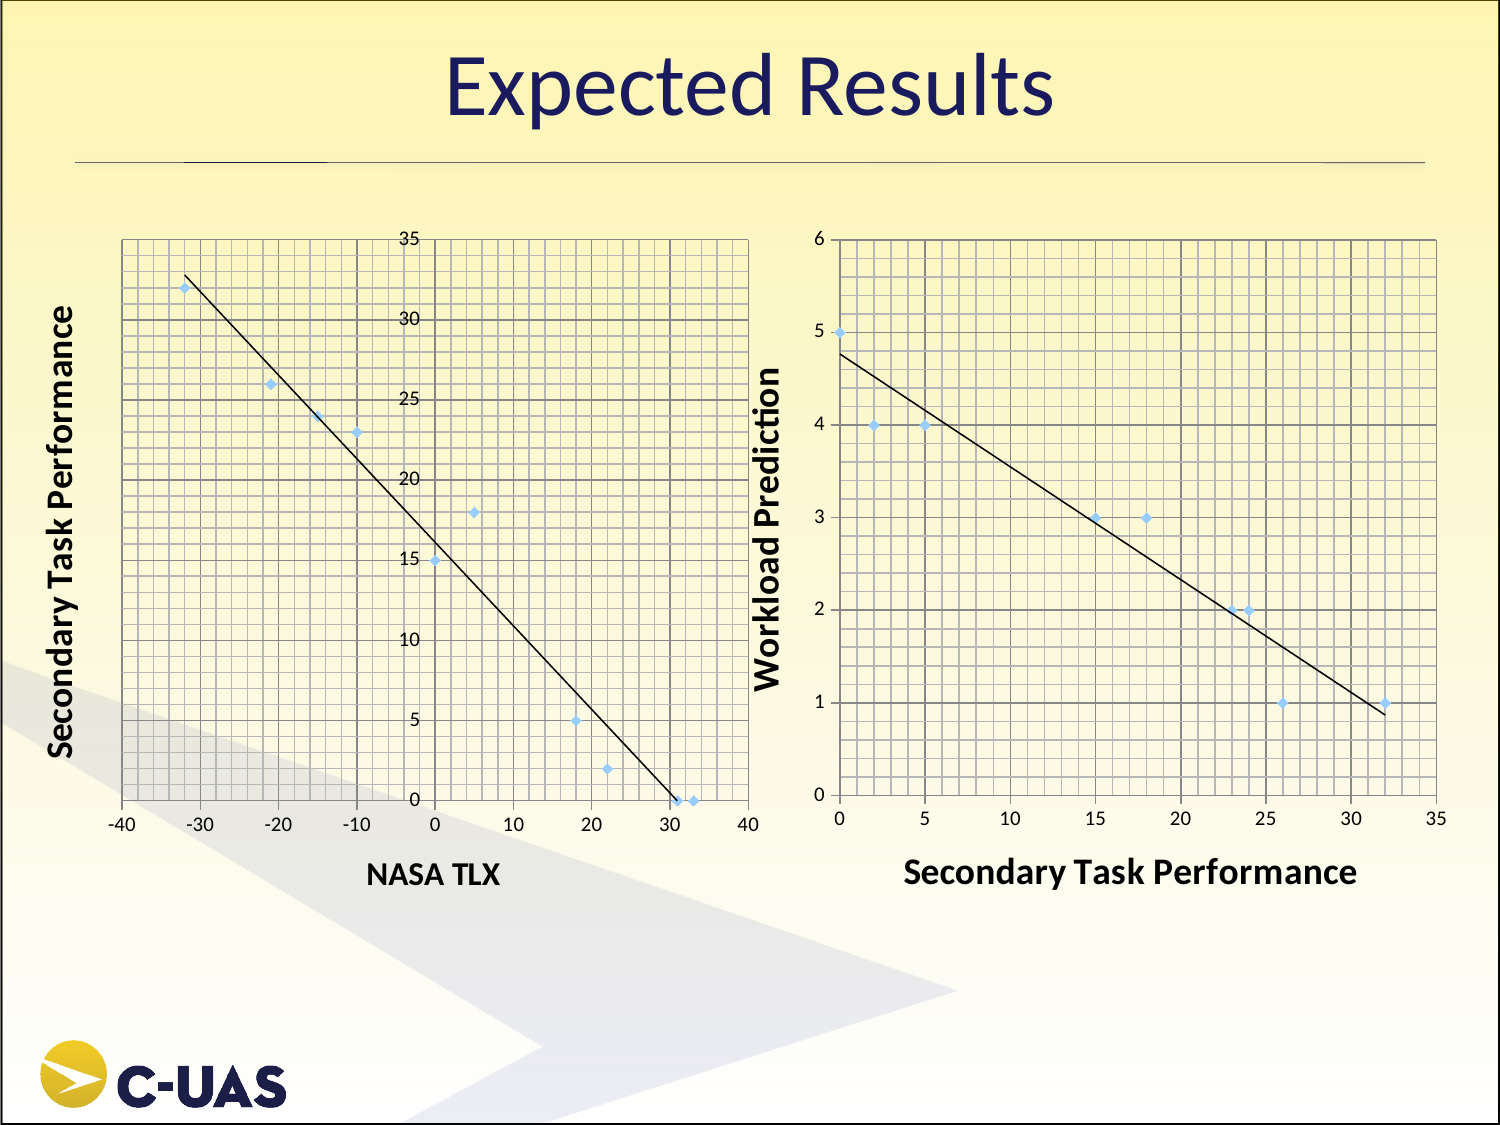

# Expected Results

### Chart

| Category | Secondary Task Performance |
|---|---|

### Chart

| Category | Workload Prediction |
|---|---|